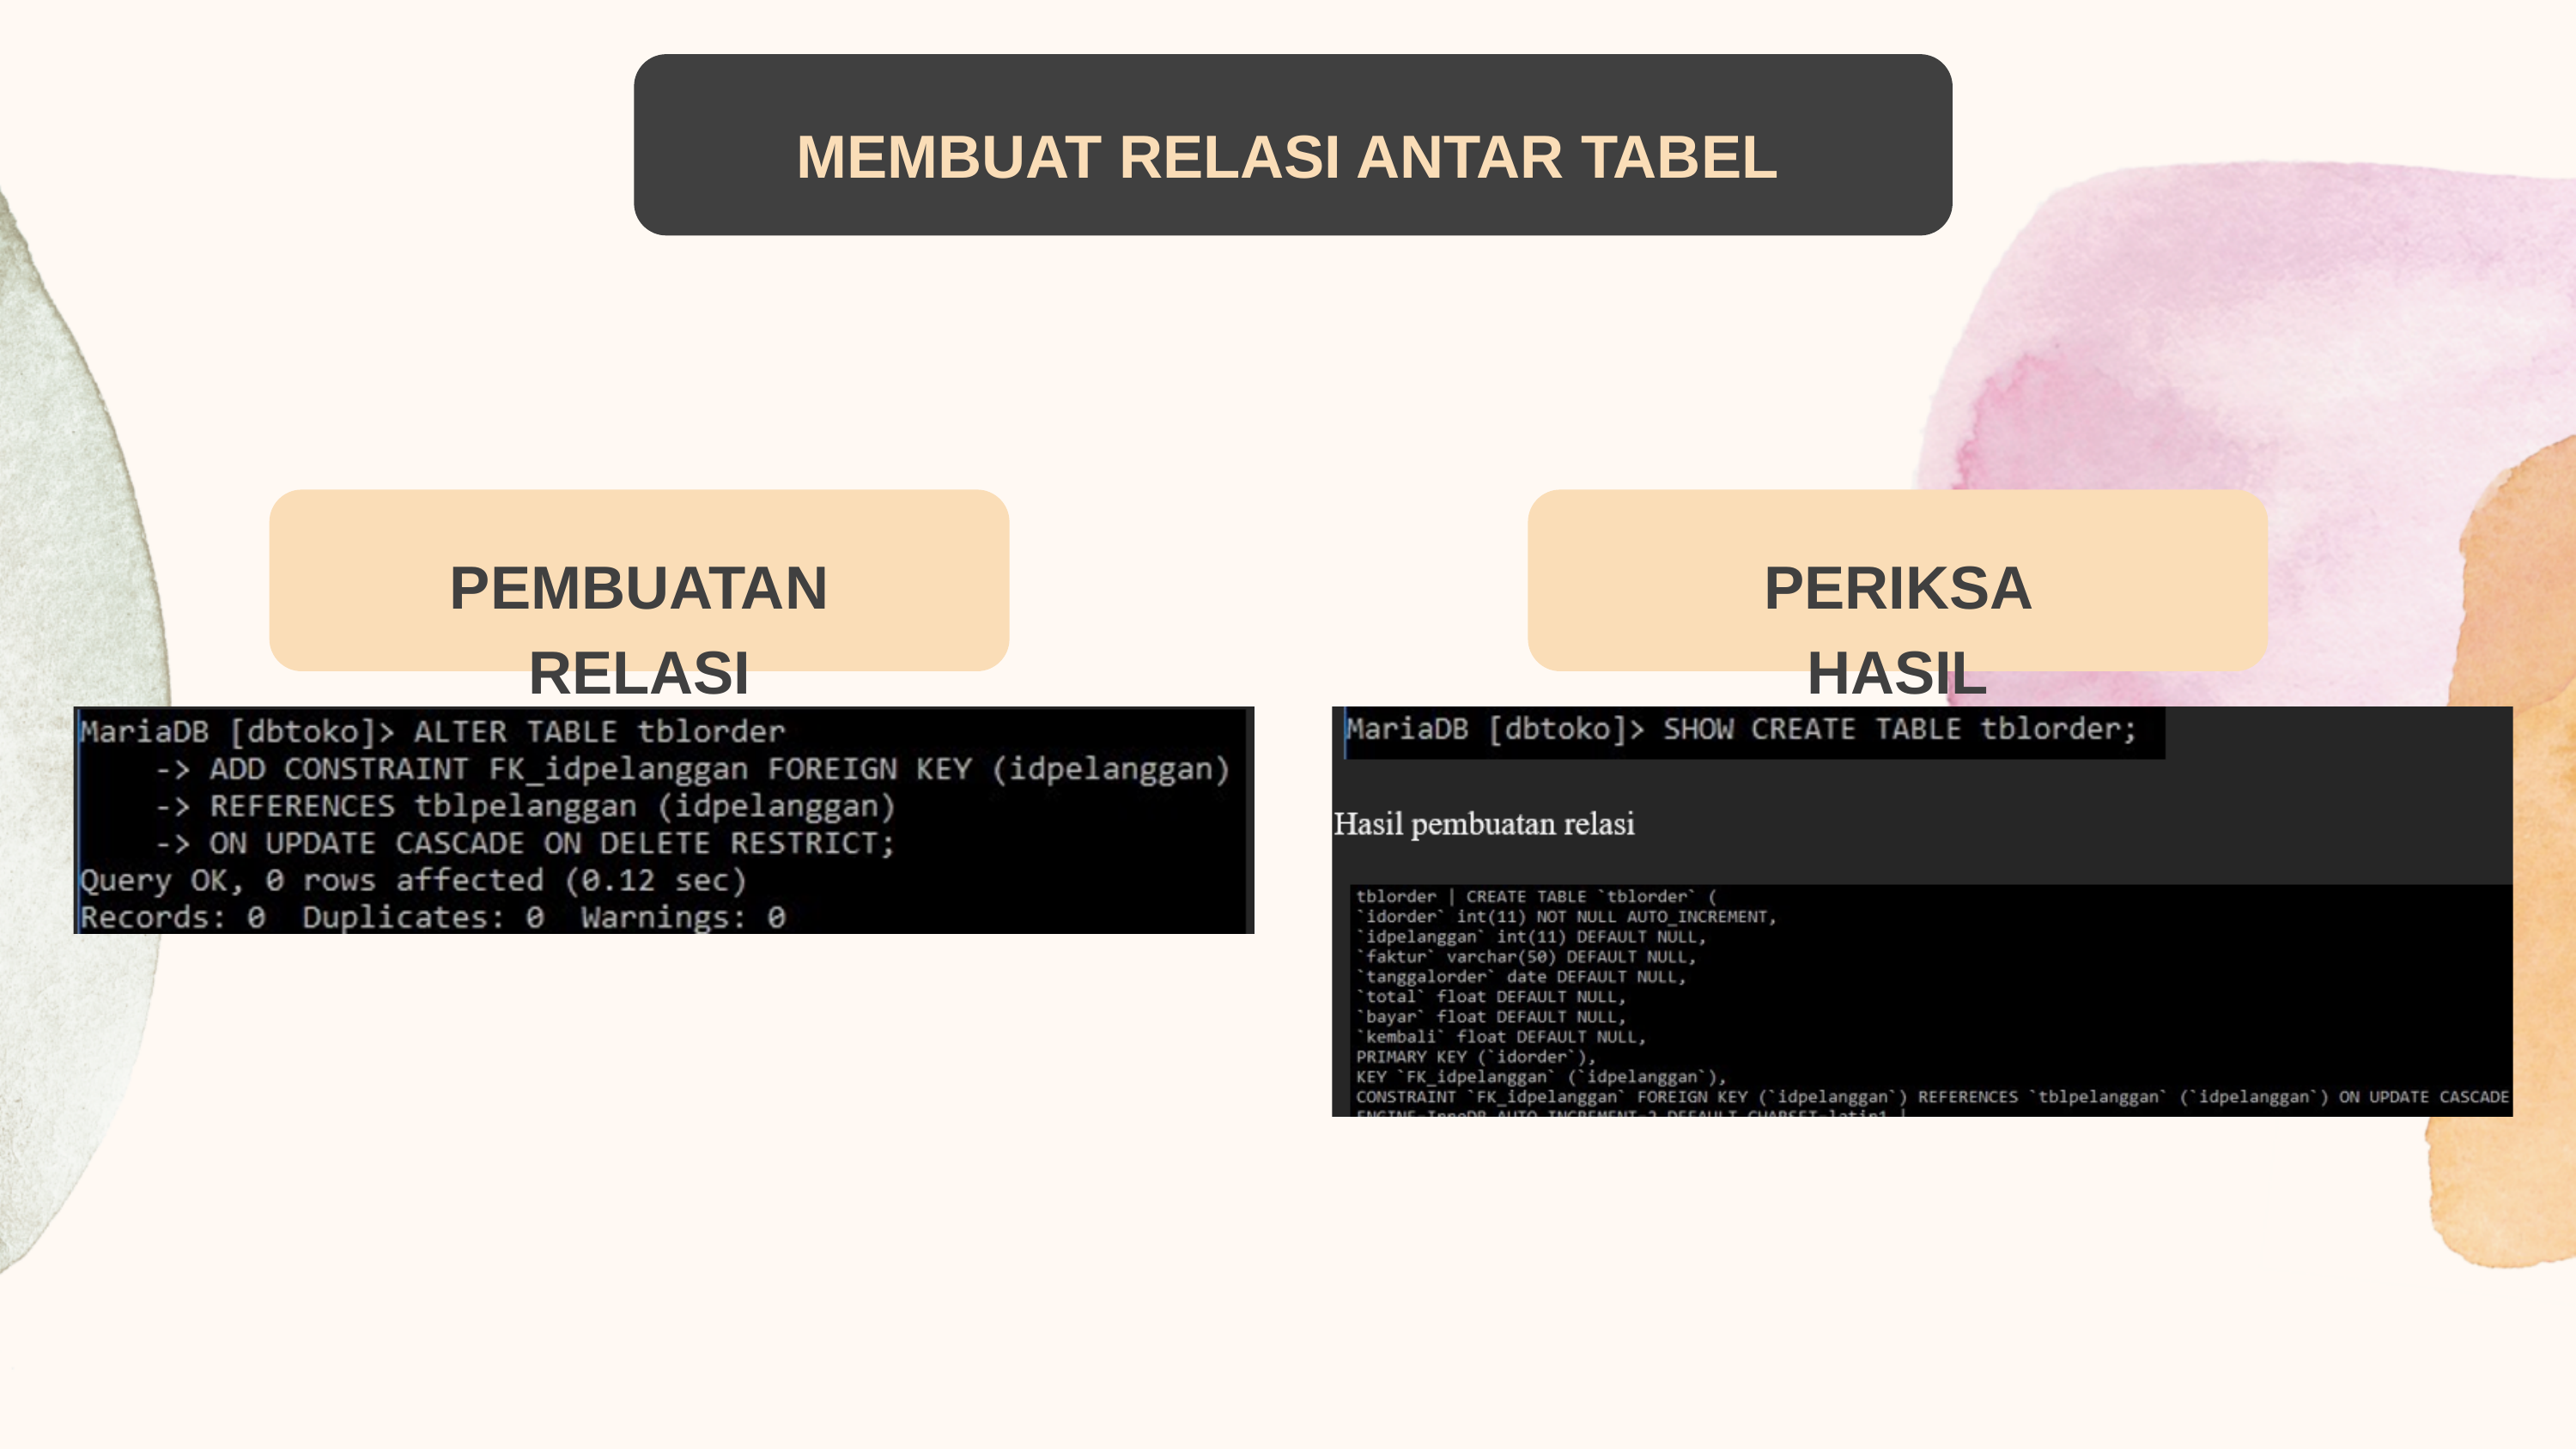

MEMBUAT RELASI ANTAR TABEL

PEMBUATAN RELASI
PERIKSA HASIL